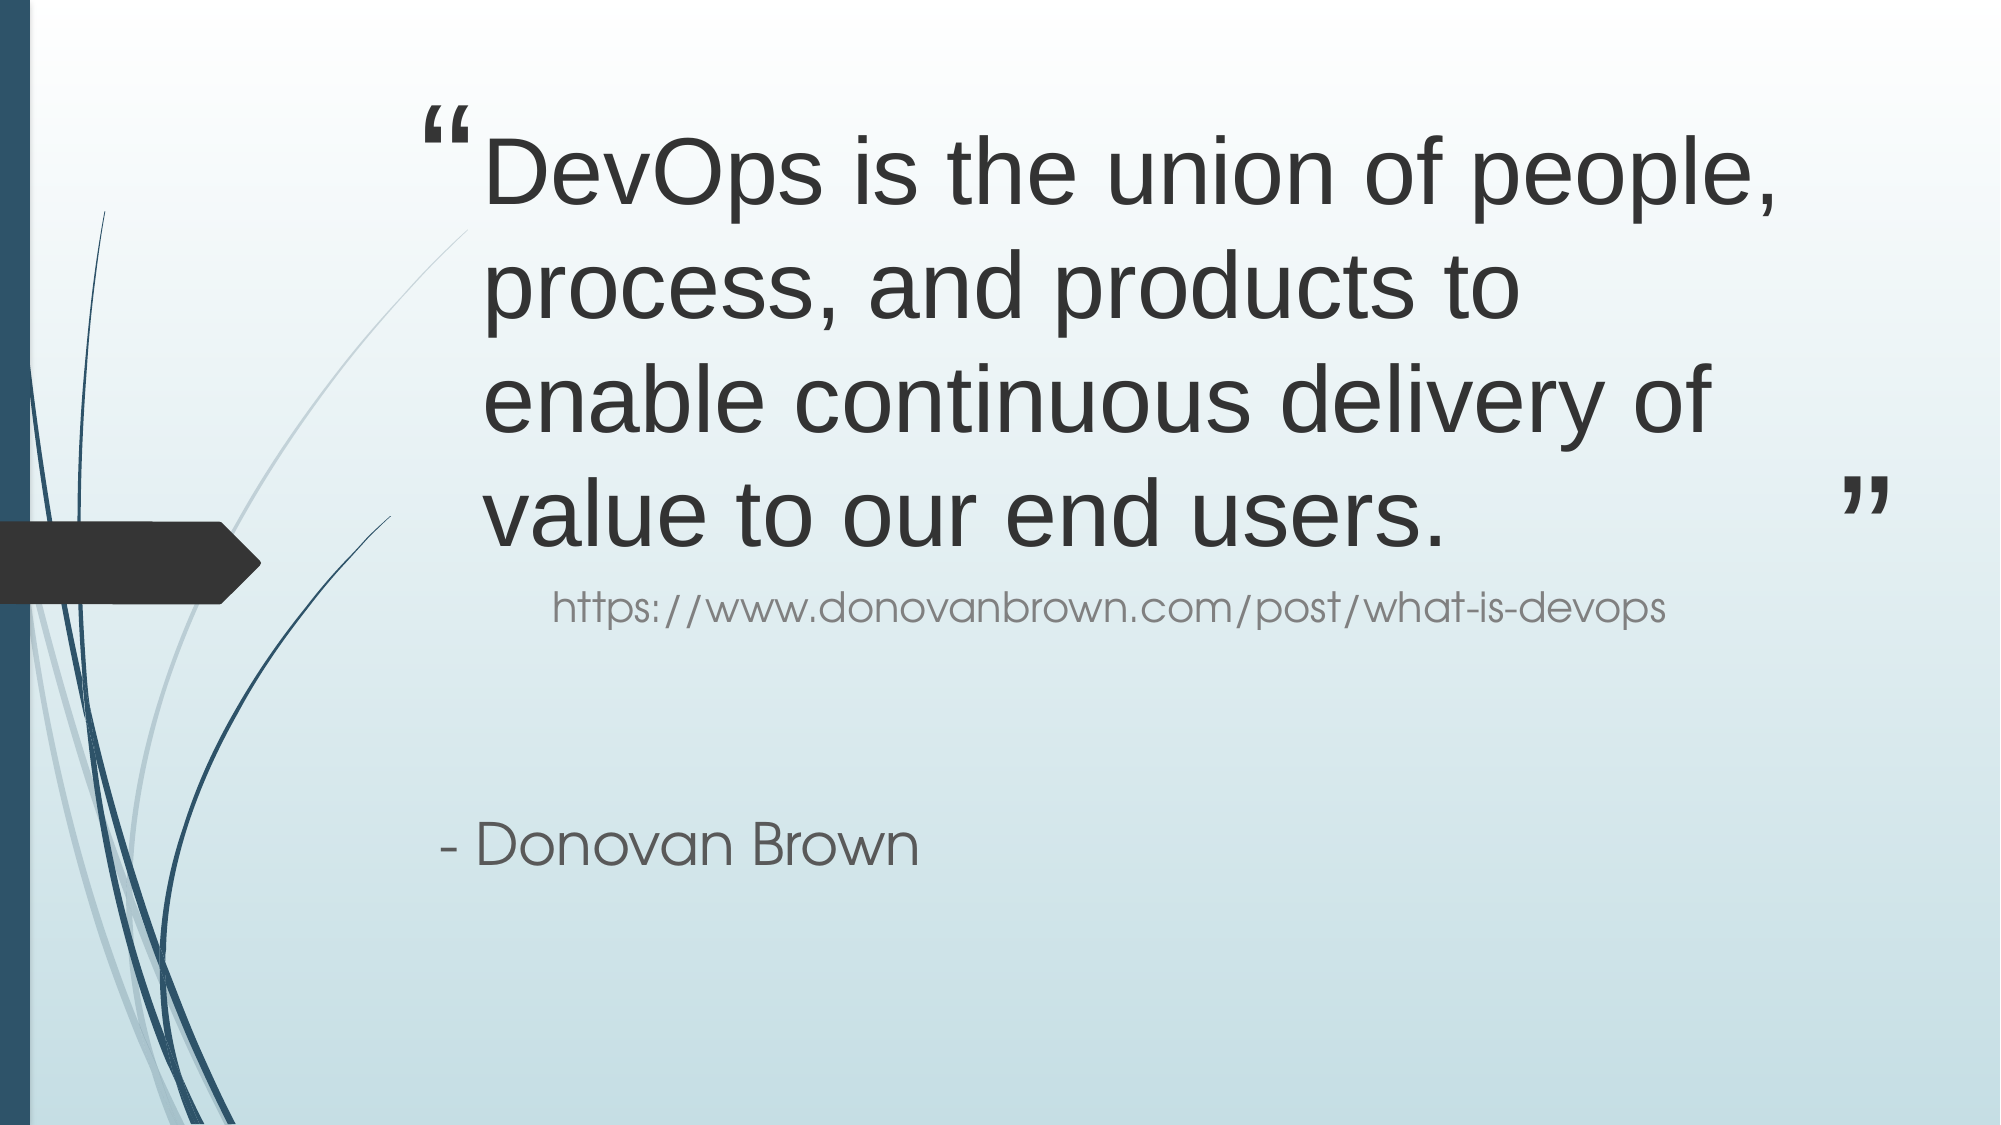

# DevOps is the union of people, process, and products to enable continuous delivery of value to our end users.
https://www.donovanbrown.com/post/what-is-devops
- Donovan Brown